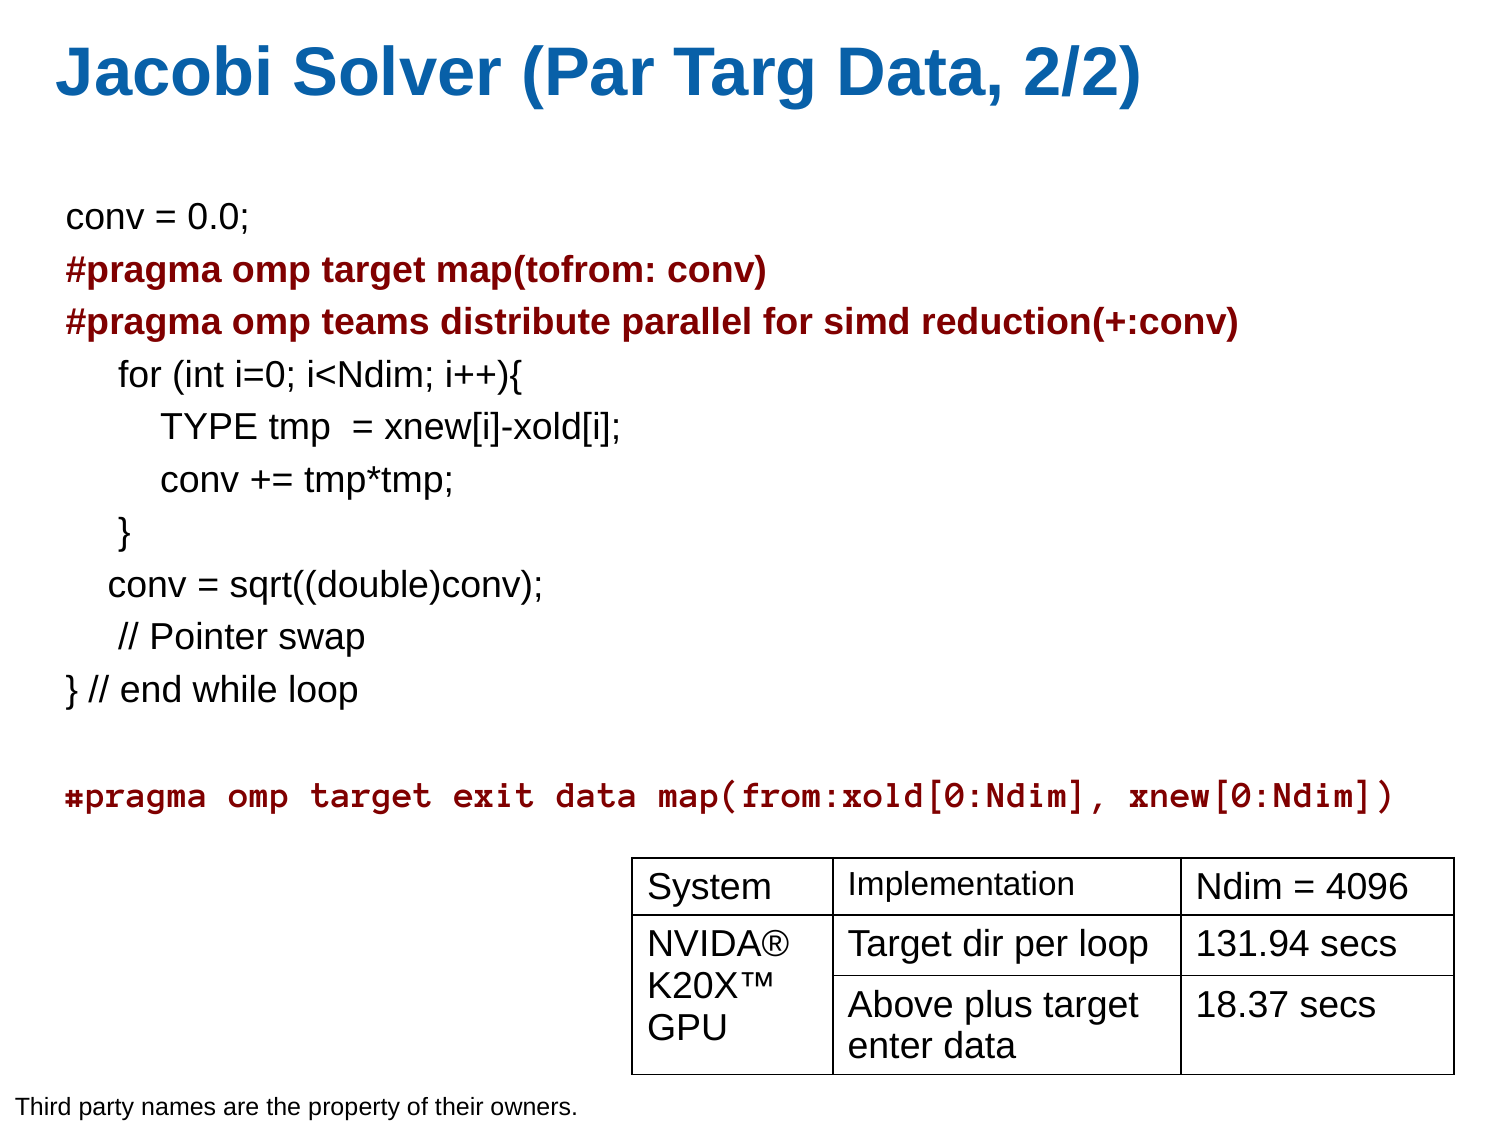

# Jacobi Solver (Par Targ Data, 2/2)
conv = 0.0;
#pragma omp target map(tofrom: conv)
#pragma omp teams distribute parallel for simd reduction(+:conv)
     for (int i=0; i<Ndim; i++){
         TYPE tmp  = xnew[i]-xold[i];
         conv += tmp*tmp;
     }
    conv = sqrt((double)conv);
     // Pointer swap
} // end while loop

#pragma omp target exit data map(from:xold[0:Ndim], xnew[0:Ndim])
| System | Implementation | Ndim = 4096 |
| --- | --- | --- |
| NVIDA® K20X™ GPU | Target dir per loop | 131.94 secs |
|  | Above plus target enter data | 18.37 secs |
Third party names are the property of their owners.